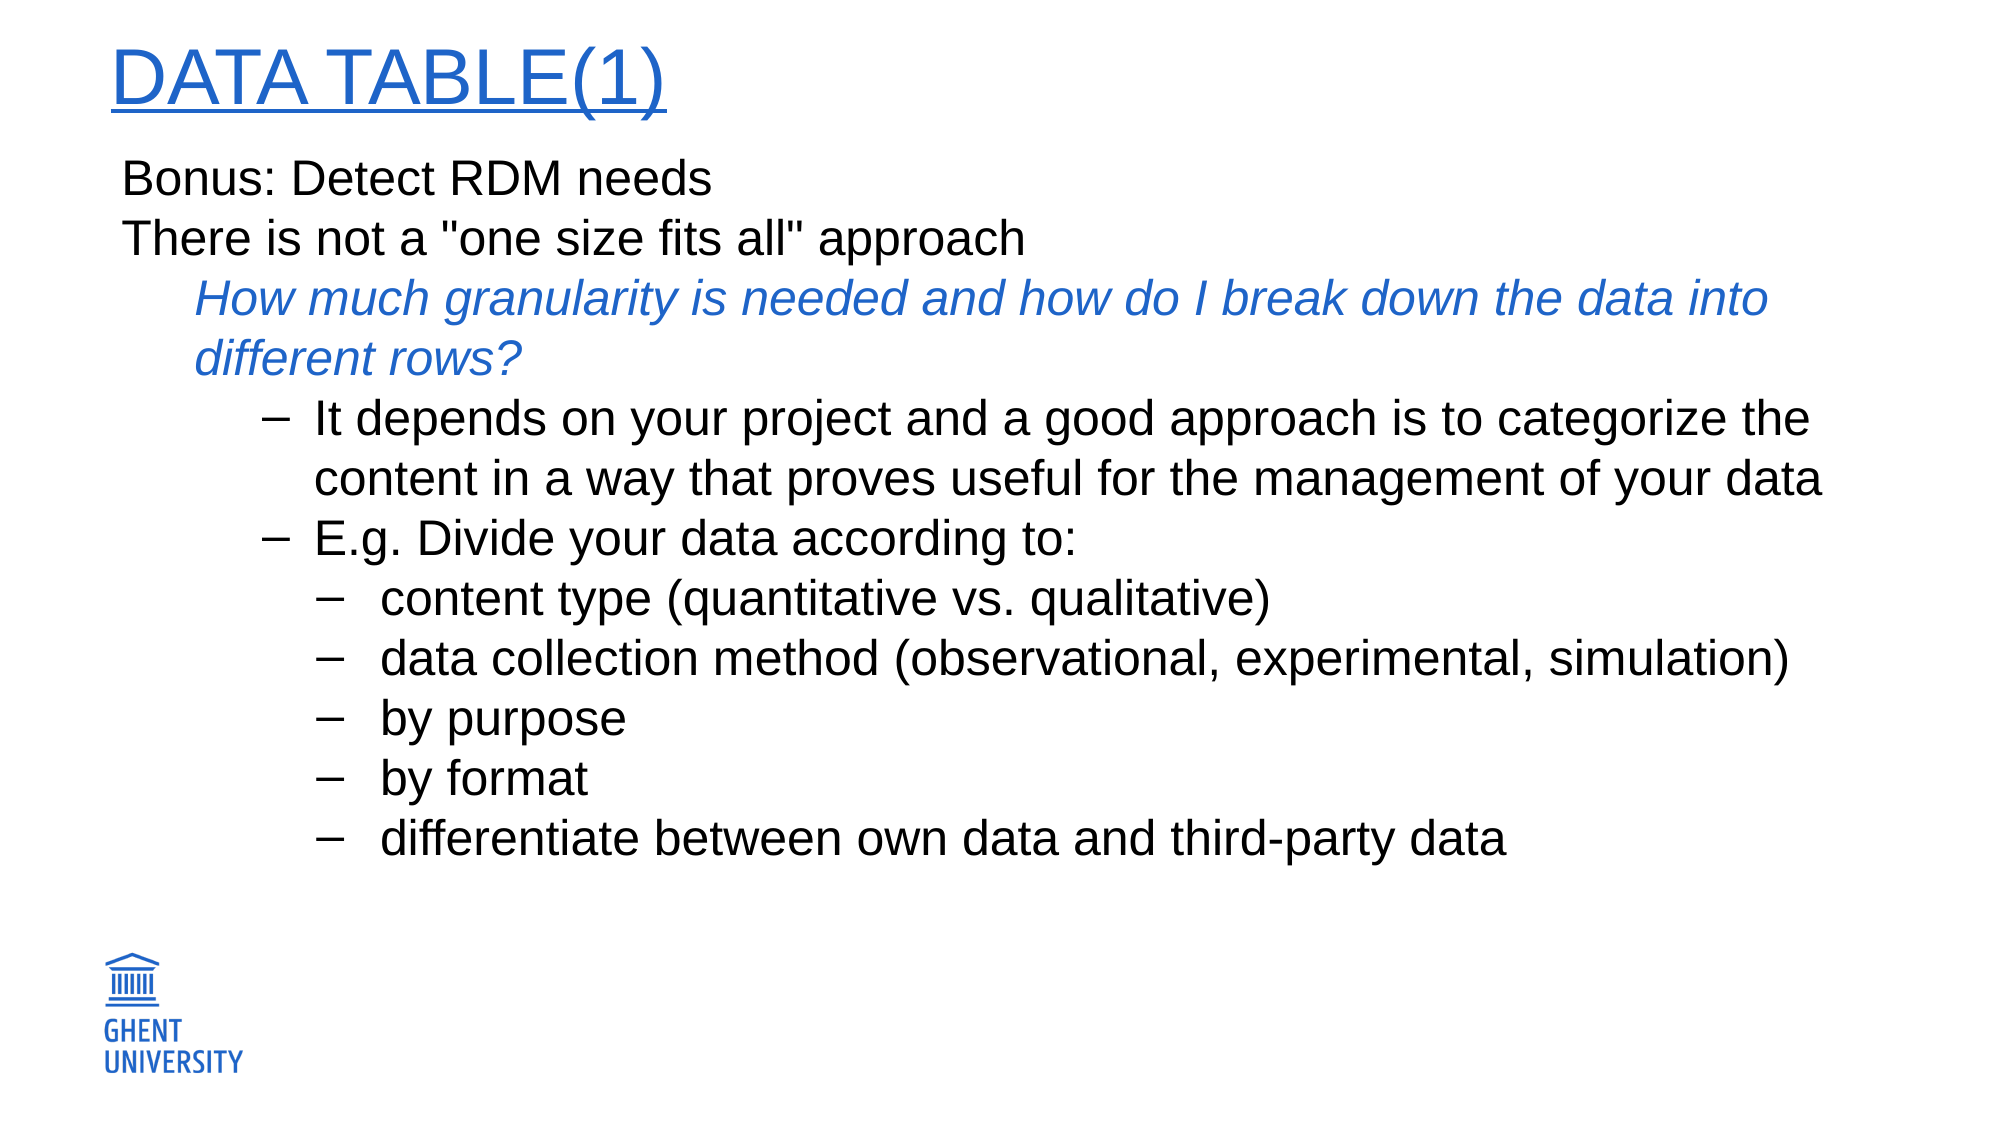

# Data table(1)
Bonus: Detect RDM needs
There is not a "one size fits all" approach
How much granularity is needed and how do I break down the data into different rows?
It depends on your project and a good approach is to categorize the content in a way that proves useful for the management of your data
E.g. Divide your data according to:
content type (quantitative vs. qualitative)
data collection method (observational, experimental, simulation)
by purpose
by format
differentiate between own data and third-party data